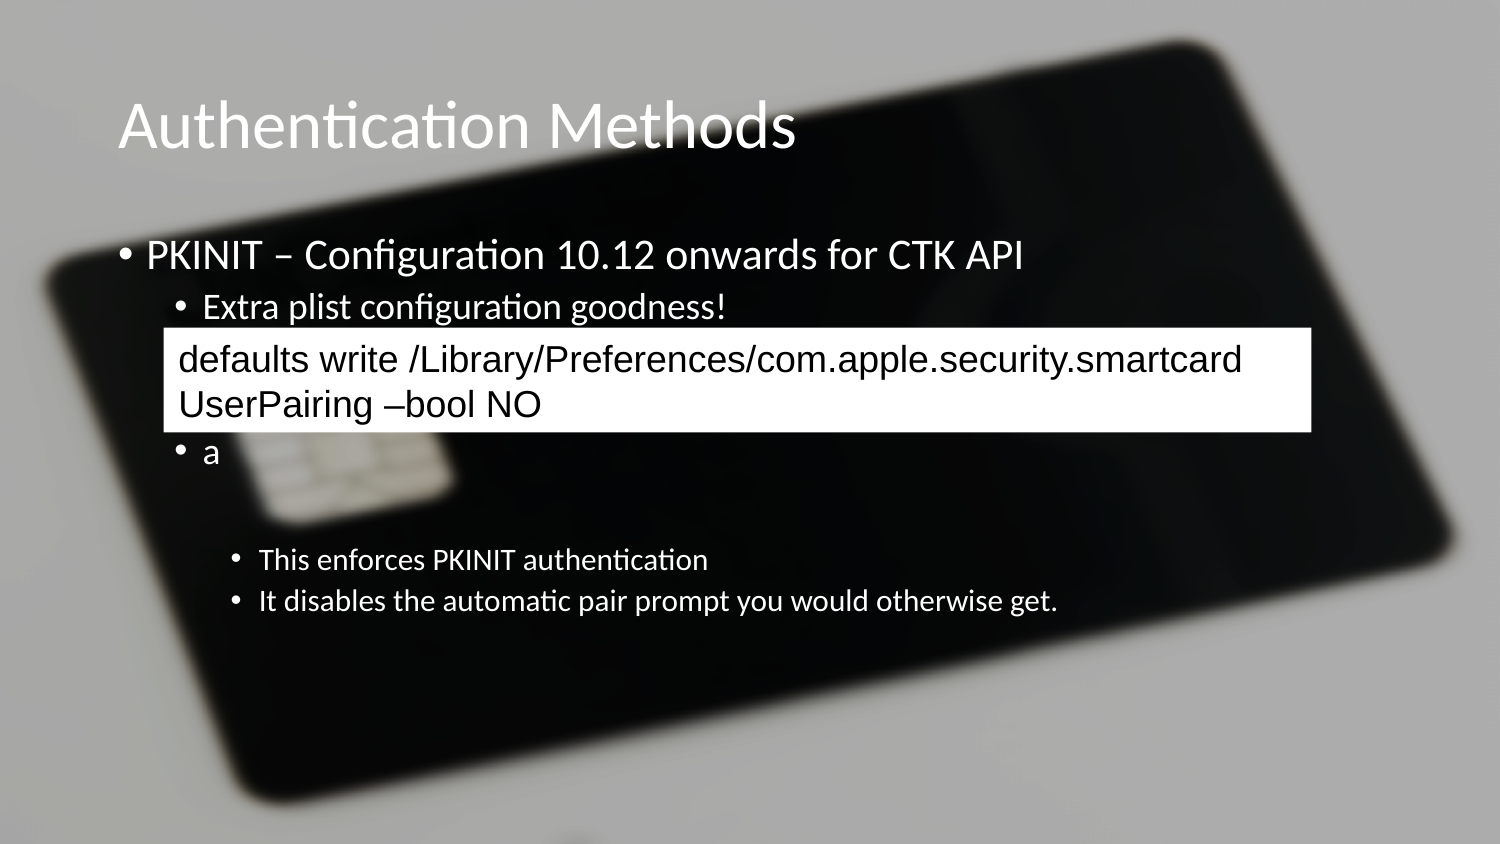

# Authentication Methods
PKINIT – Configuration 10.12 onwards for CTK API
Extra plist configuration goodness!
a
A
a

This enforces PKINIT authentication
It disables the automatic pair prompt you would otherwise get.
defaults write /Library/Preferences/com.apple.security.smartcard UserPairing –bool NO